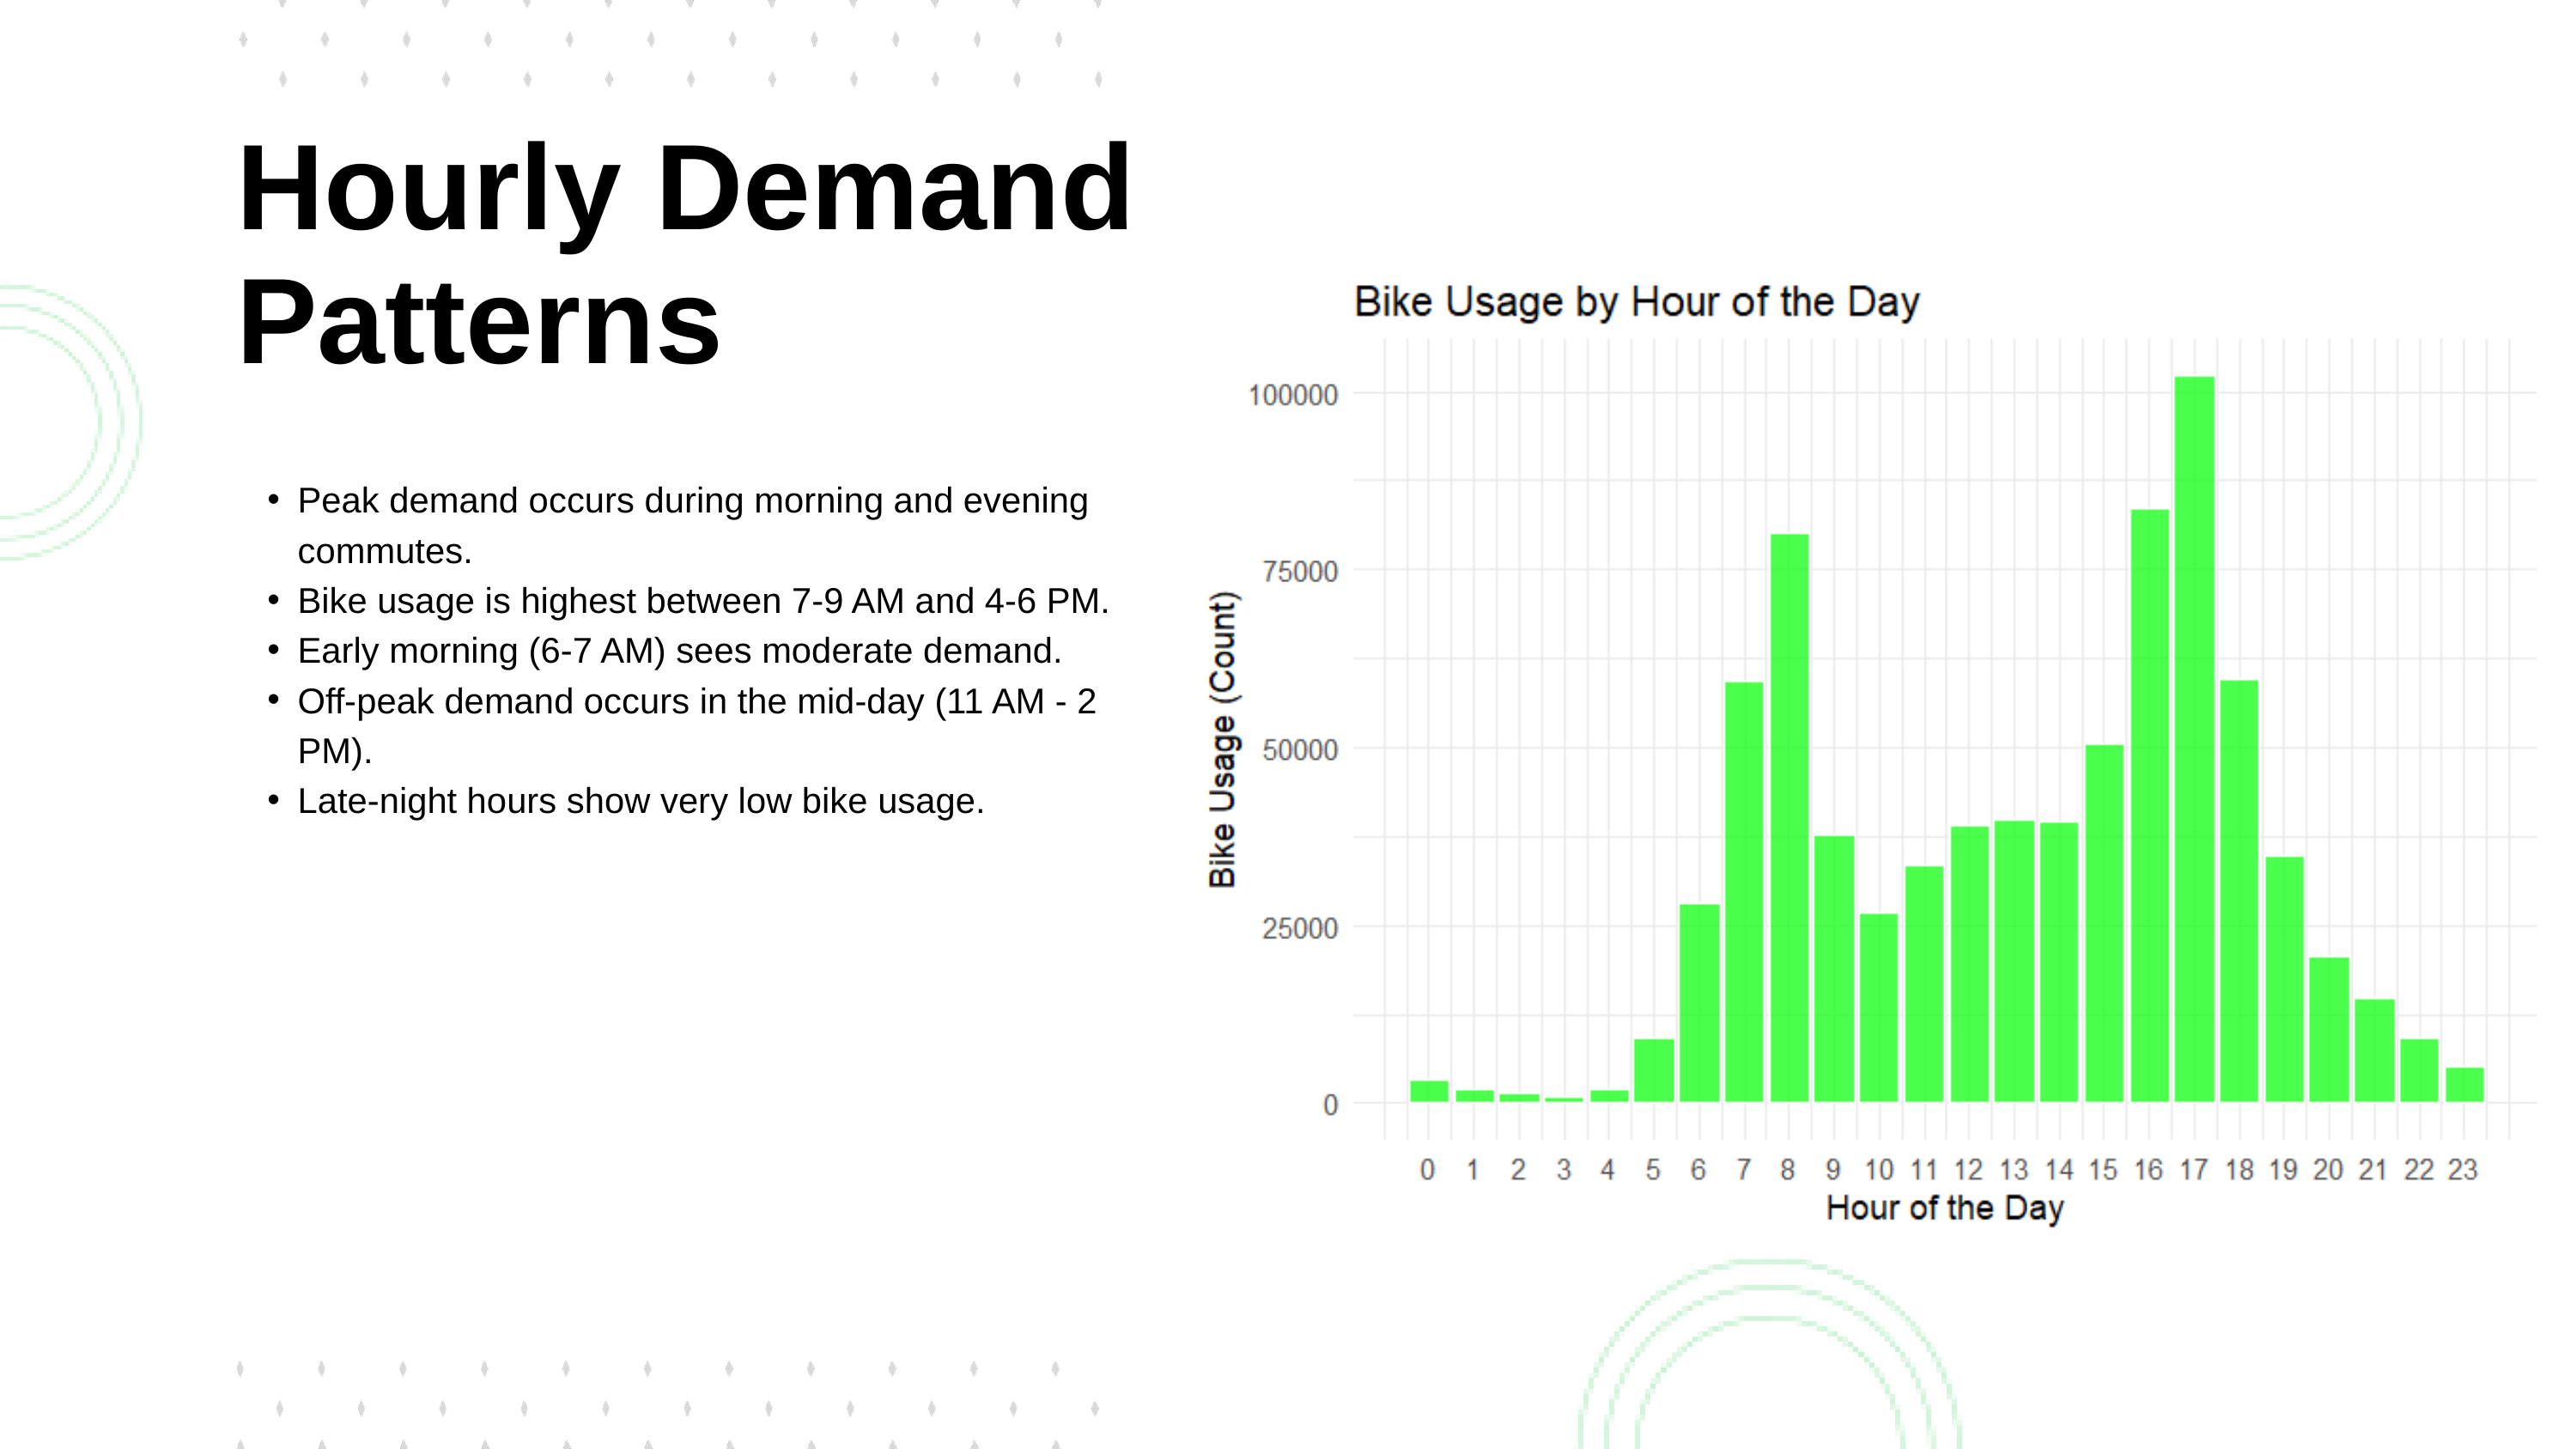

Hourly Demand Patterns

Peak demand occurs during morning and evening commutes.
Bike usage is highest between 7-9 AM and 4-6 PM.
Early morning (6-7 AM) sees moderate demand.
Off-peak demand occurs in the mid-day (11 AM - 2 PM).
Late-night hours show very low bike usage.